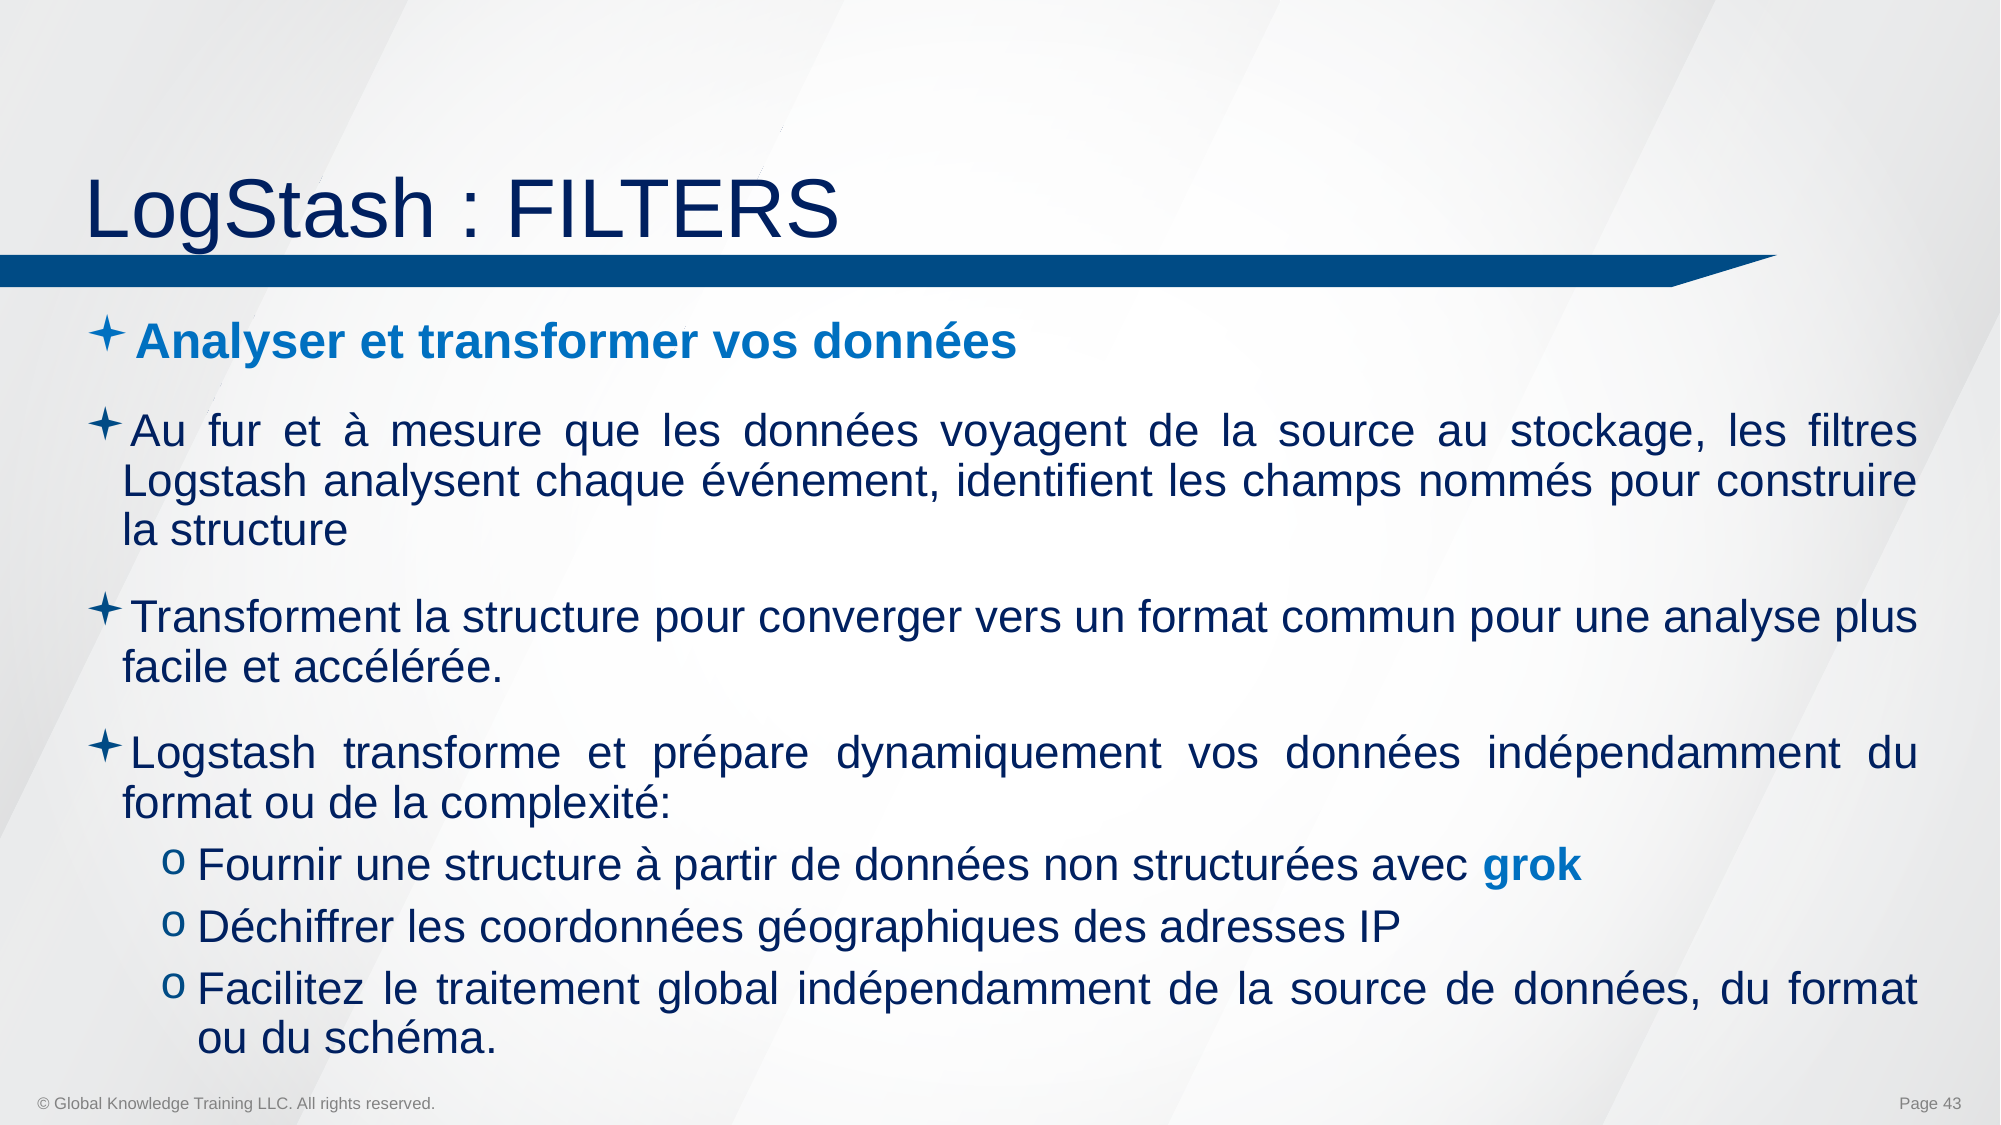

# LogStash : FILTERS
Analyser et transformer vos données
Au fur et à mesure que les données voyagent de la source au stockage, les filtres Logstash analysent chaque événement, identifient les champs nommés pour construire la structure
Transforment la structure pour converger vers un format commun pour une analyse plus facile et accélérée.
Logstash transforme et prépare dynamiquement vos données indépendamment du format ou de la complexité:
Fournir une structure à partir de données non structurées avec grok
Déchiffrer les coordonnées géographiques des adresses IP
Facilitez le traitement global indépendamment de la source de données, du format ou du schéma.